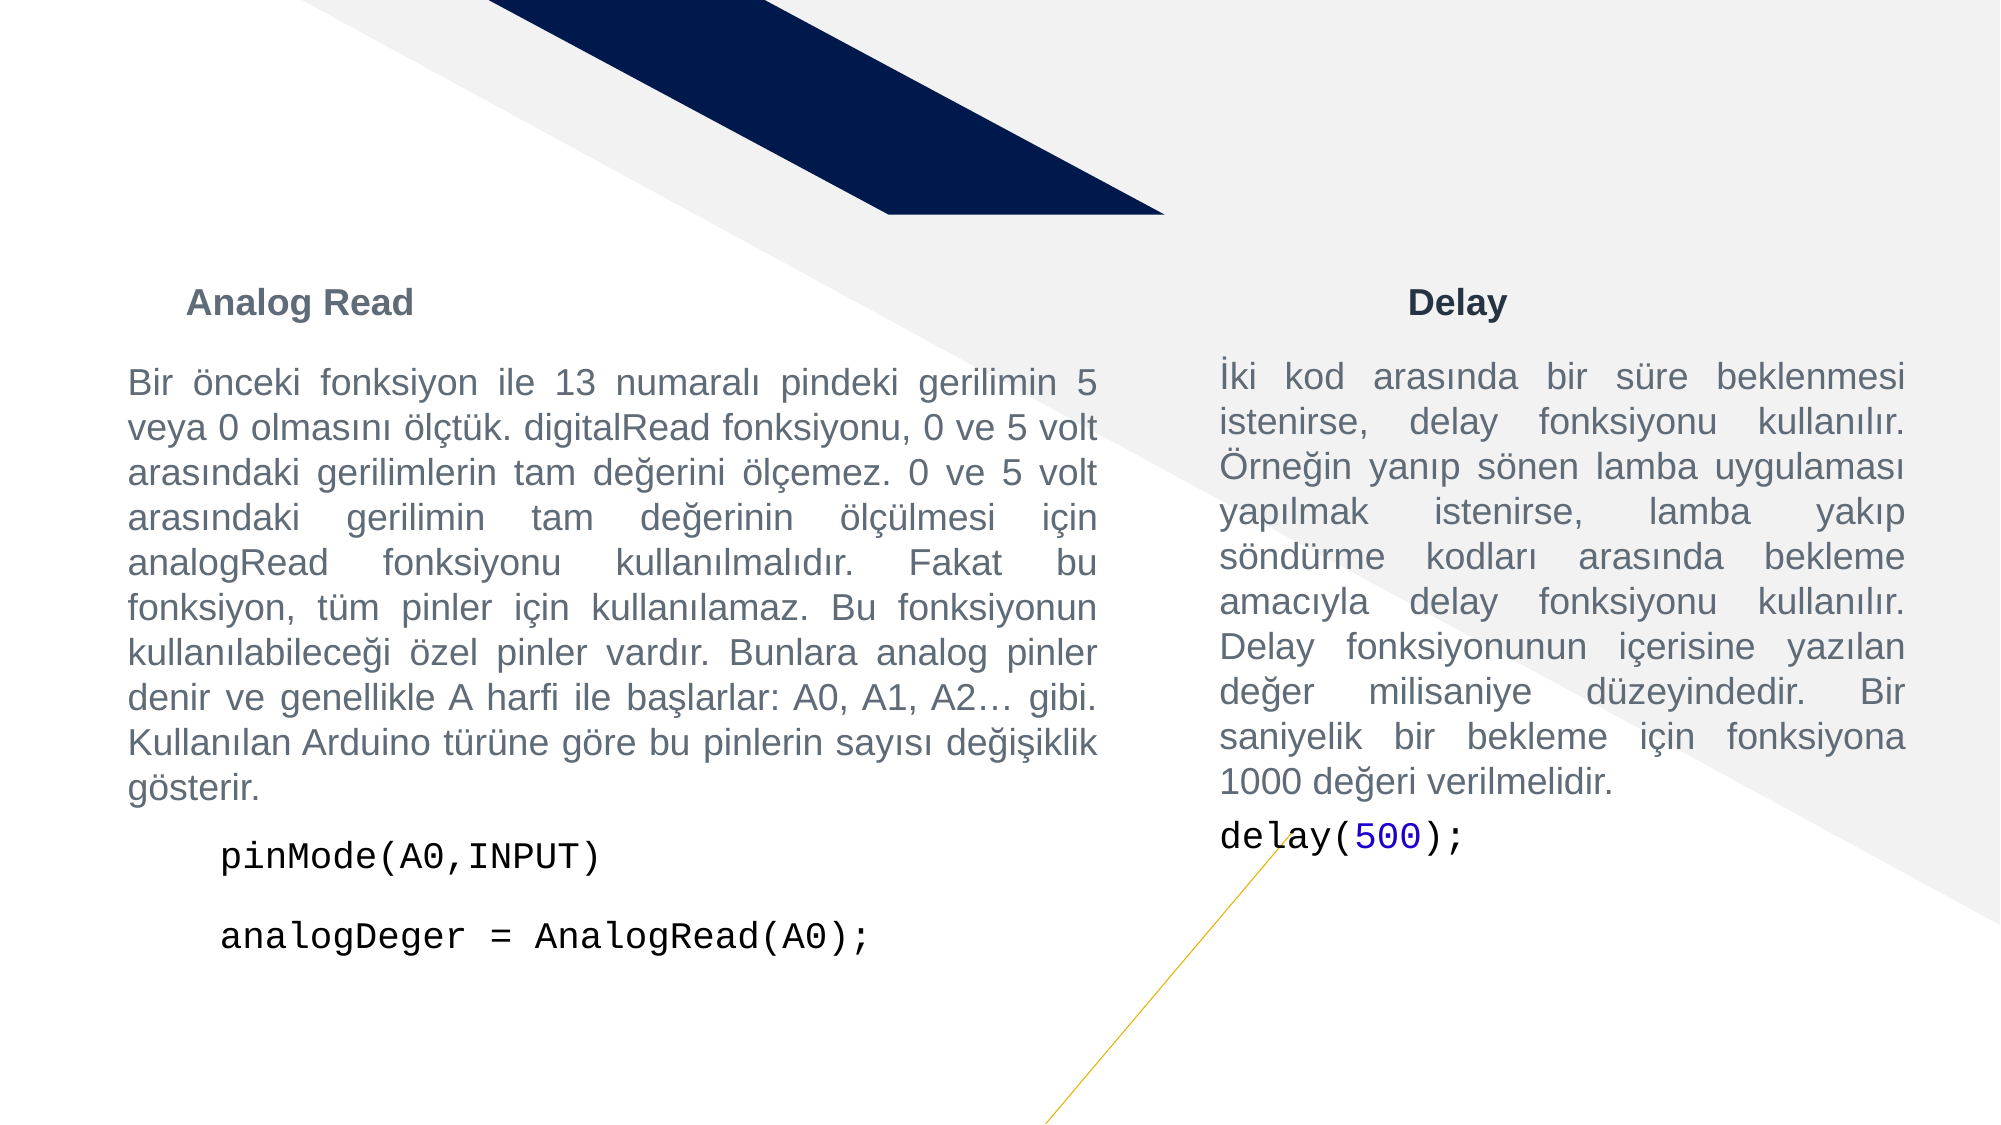

Analog Read
Delay
İki kod arasında bir süre beklenmesi istenirse, delay fonksiyonu kullanılır. Örneğin yanıp sönen lamba uygulaması yapılmak istenirse, lamba yakıp söndürme kodları arasında bekleme amacıyla delay fonksiyonu kullanılır. Delay fonksiyonunun içerisine yazılan değer milisaniye düzeyindedir. Bir saniyelik bir bekleme için fonksiyona 1000 değeri verilmelidir.
Bir önceki fonksiyon ile 13 numaralı pindeki gerilimin 5 veya 0 olmasını ölçtük. digitalRead fonksiyonu, 0 ve 5 volt arasındaki gerilimlerin tam değerini ölçemez. 0 ve 5 volt arasındaki gerilimin tam değerinin ölçülmesi için analogRead fonksiyonu kullanılmalıdır. Fakat bu fonksiyon, tüm pinler için kullanılamaz. Bu fonksiyonun kullanılabileceği özel pinler vardır. Bunlara analog pinler denir ve genellikle A harfi ile başlarlar: A0, A1, A2… gibi. Kullanılan Arduino türüne göre bu pinlerin sayısı değişiklik gösterir.
delay(500);
pinMode(A0,INPUT)
analogDeger = AnalogRead(A0);